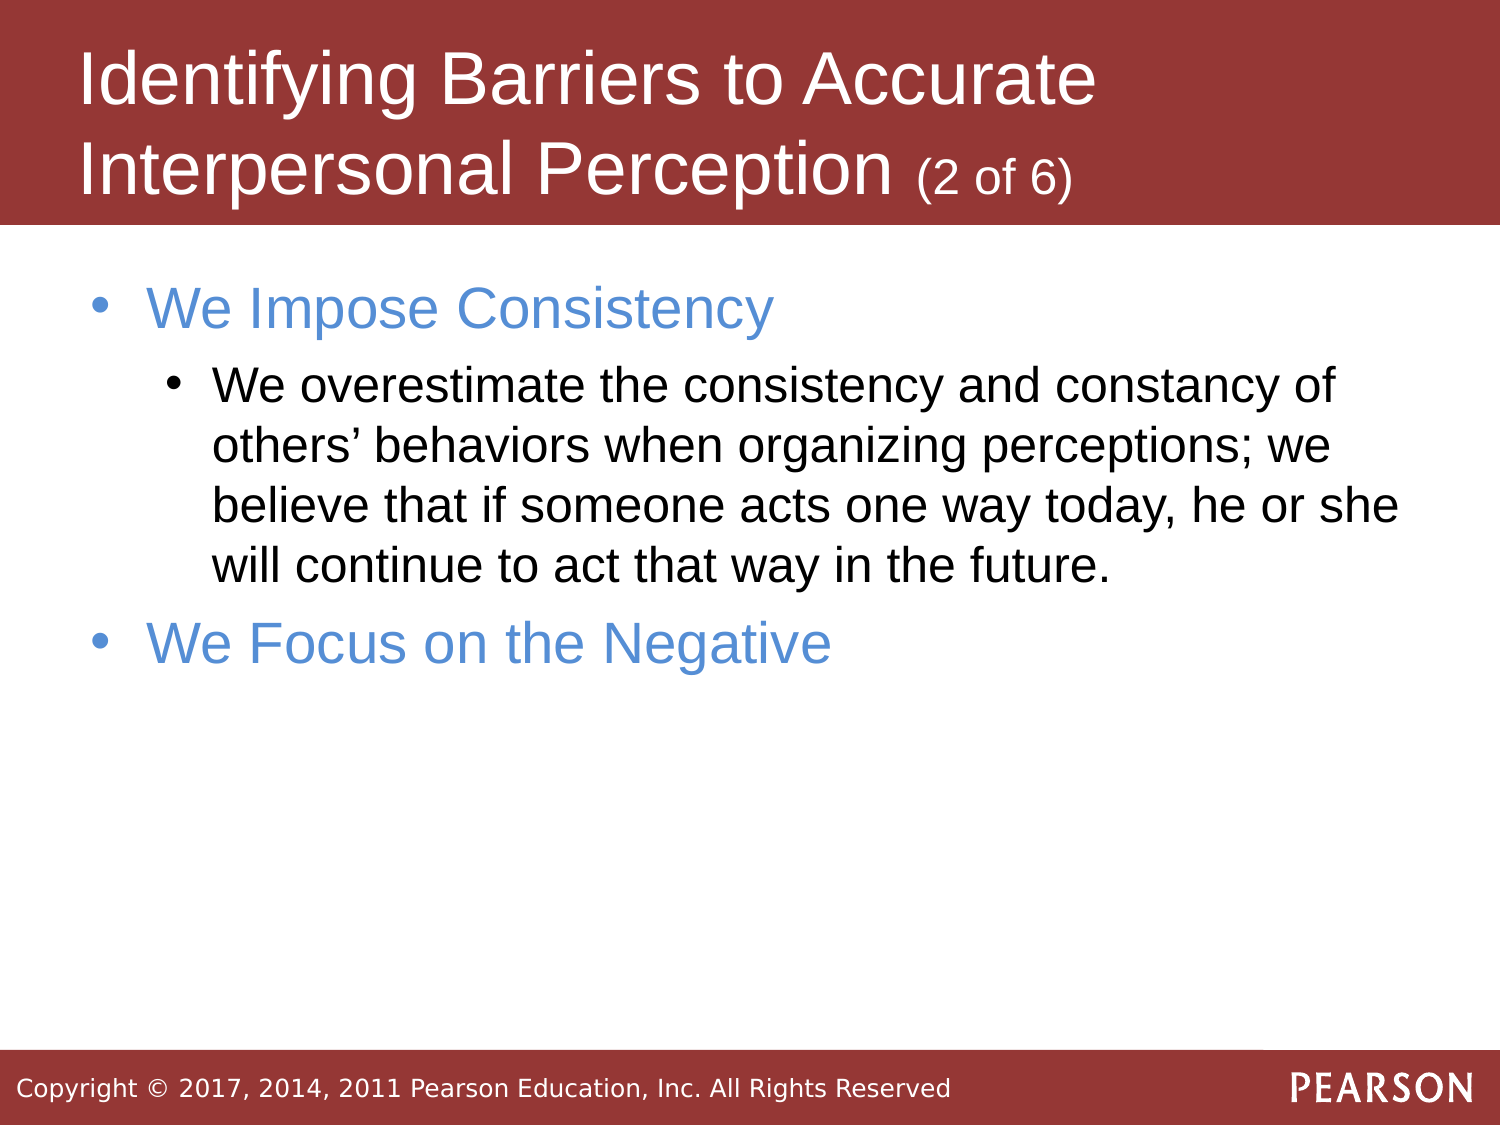

# Identifying Barriers to Accurate Interpersonal Perception (2 of 6)
We Impose Consistency
We overestimate the consistency and constancy of others’ behaviors when organizing perceptions; we believe that if someone acts one way today, he or she will continue to act that way in the future.
We Focus on the Negative